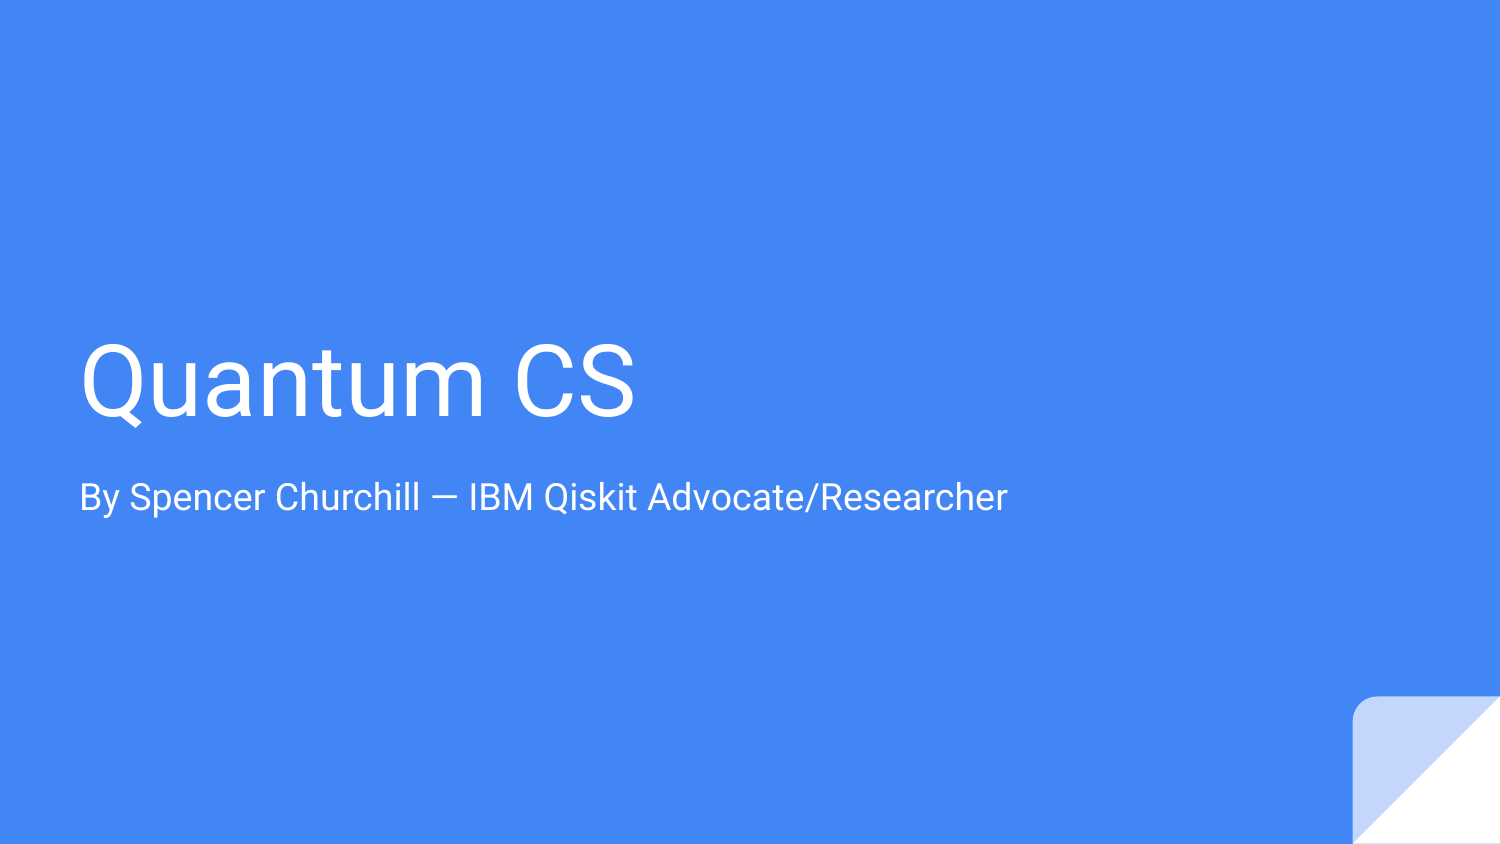

# Quantum CS
By Spencer Churchill — IBM Qiskit Advocate/Researcher